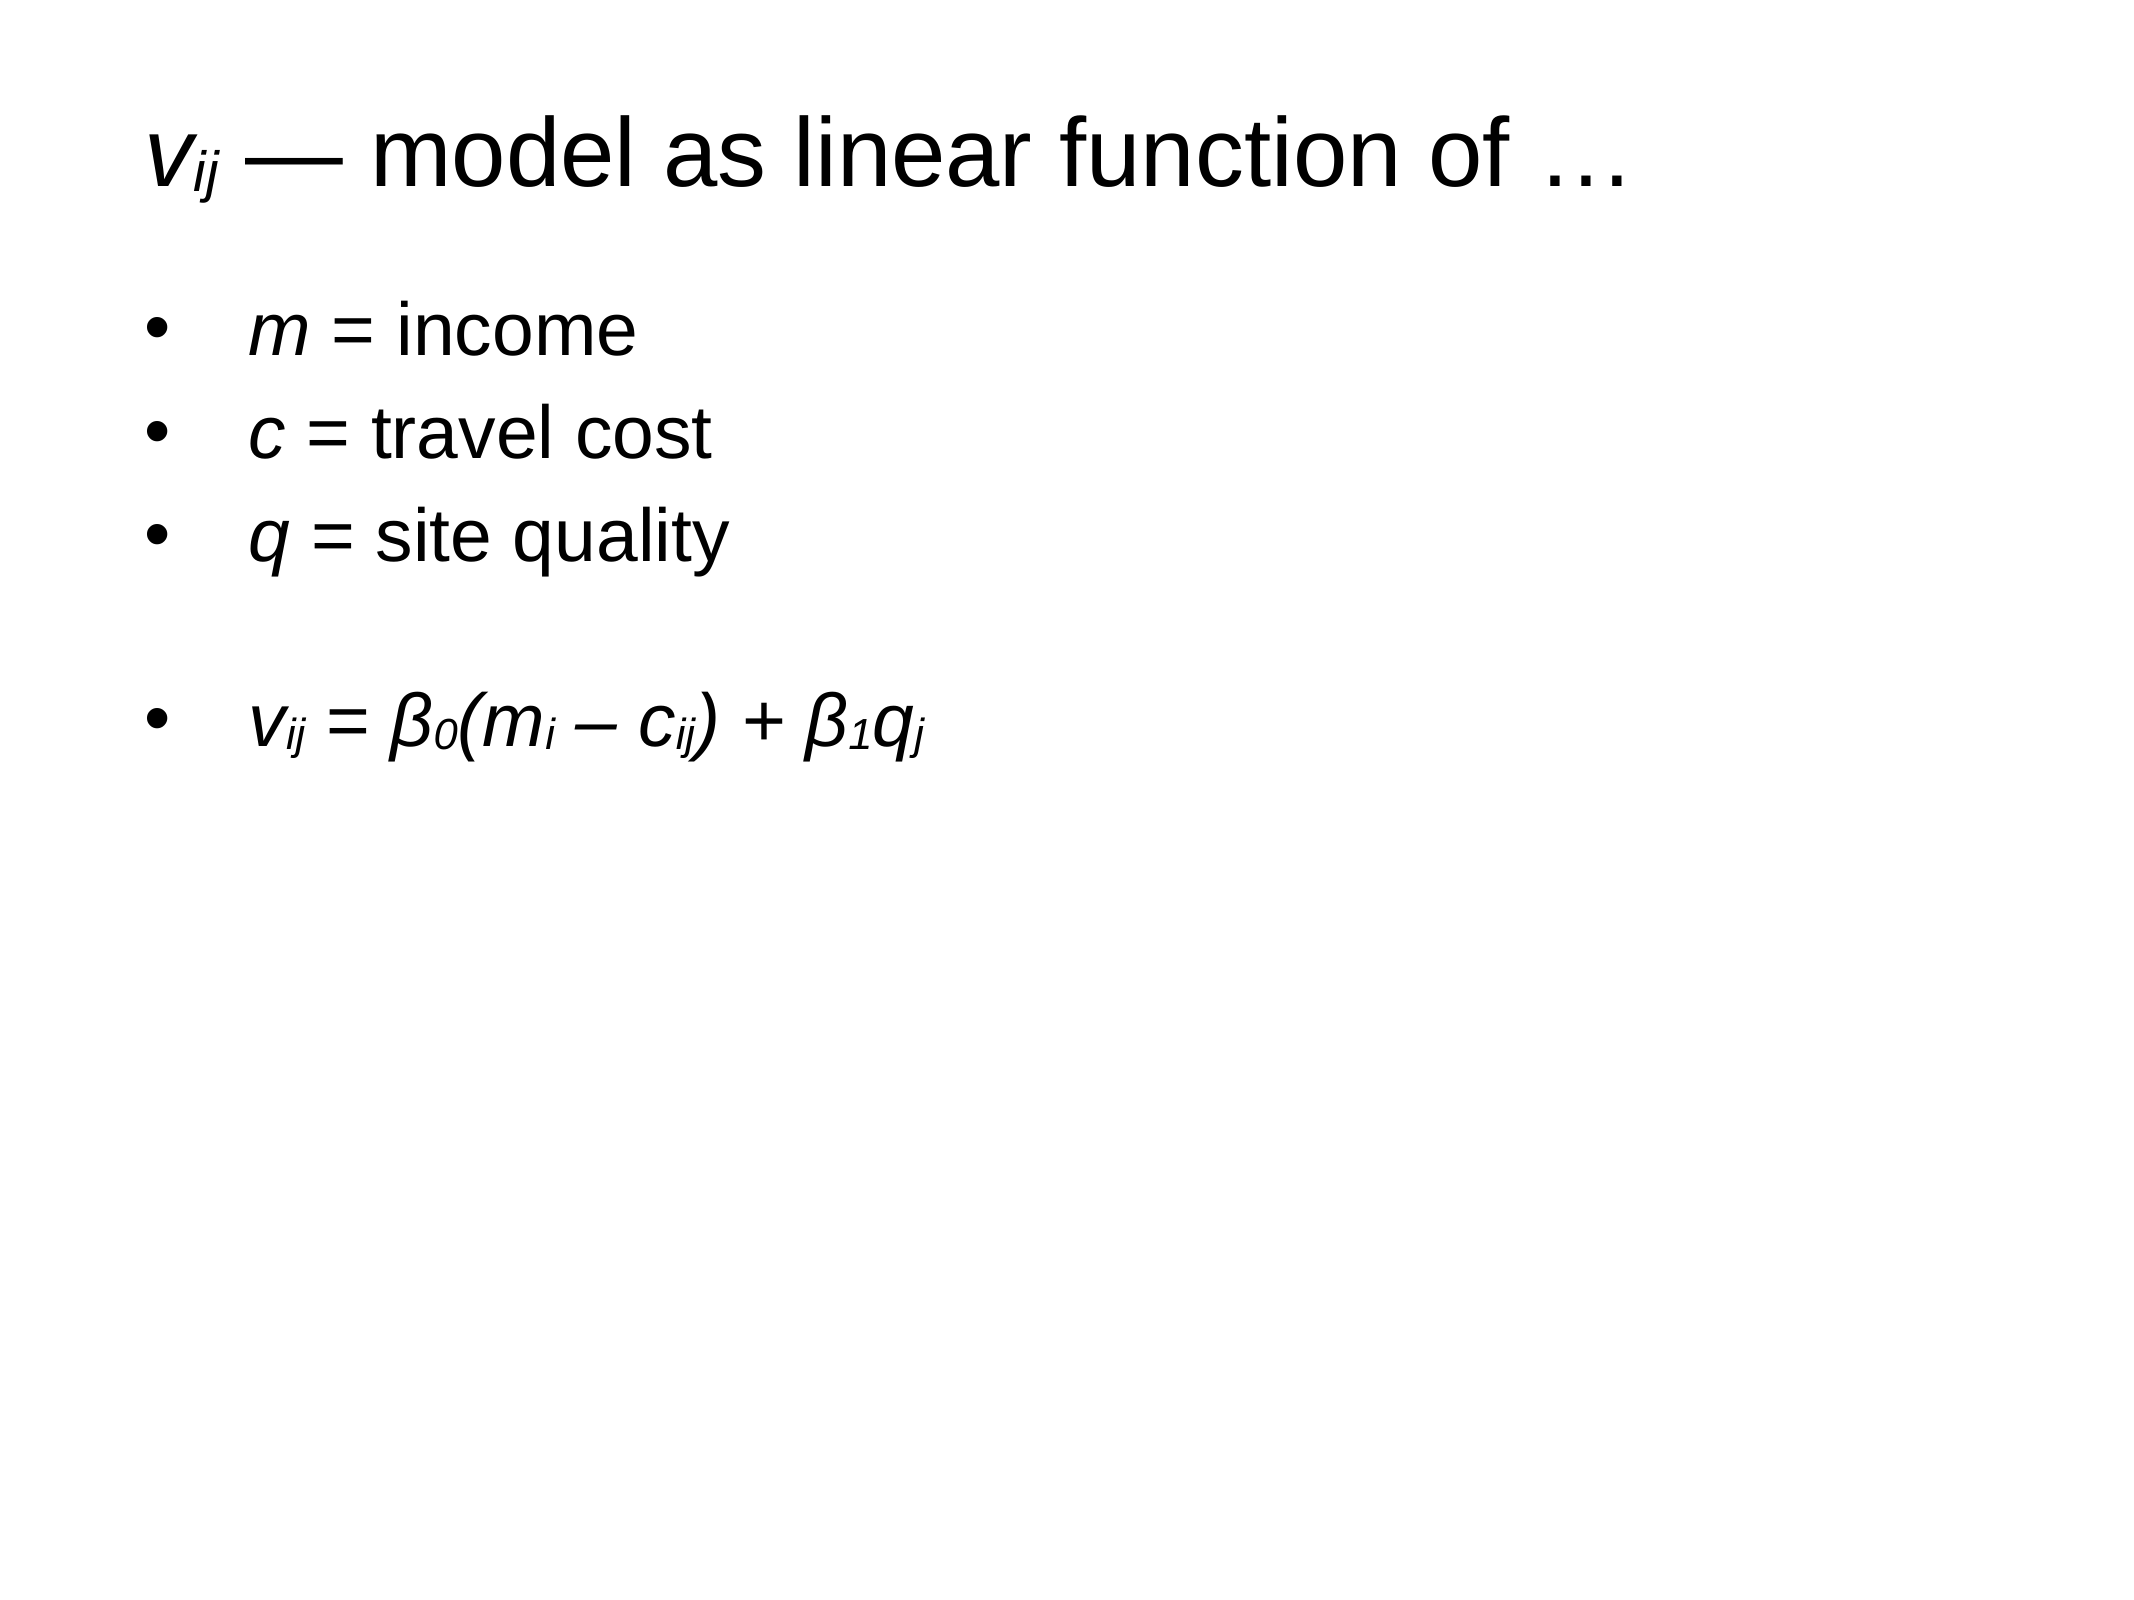

# vij — model as linear function of …
m = income
c = travel cost
q = site quality
vij = β0(mi – cij) + β1qj